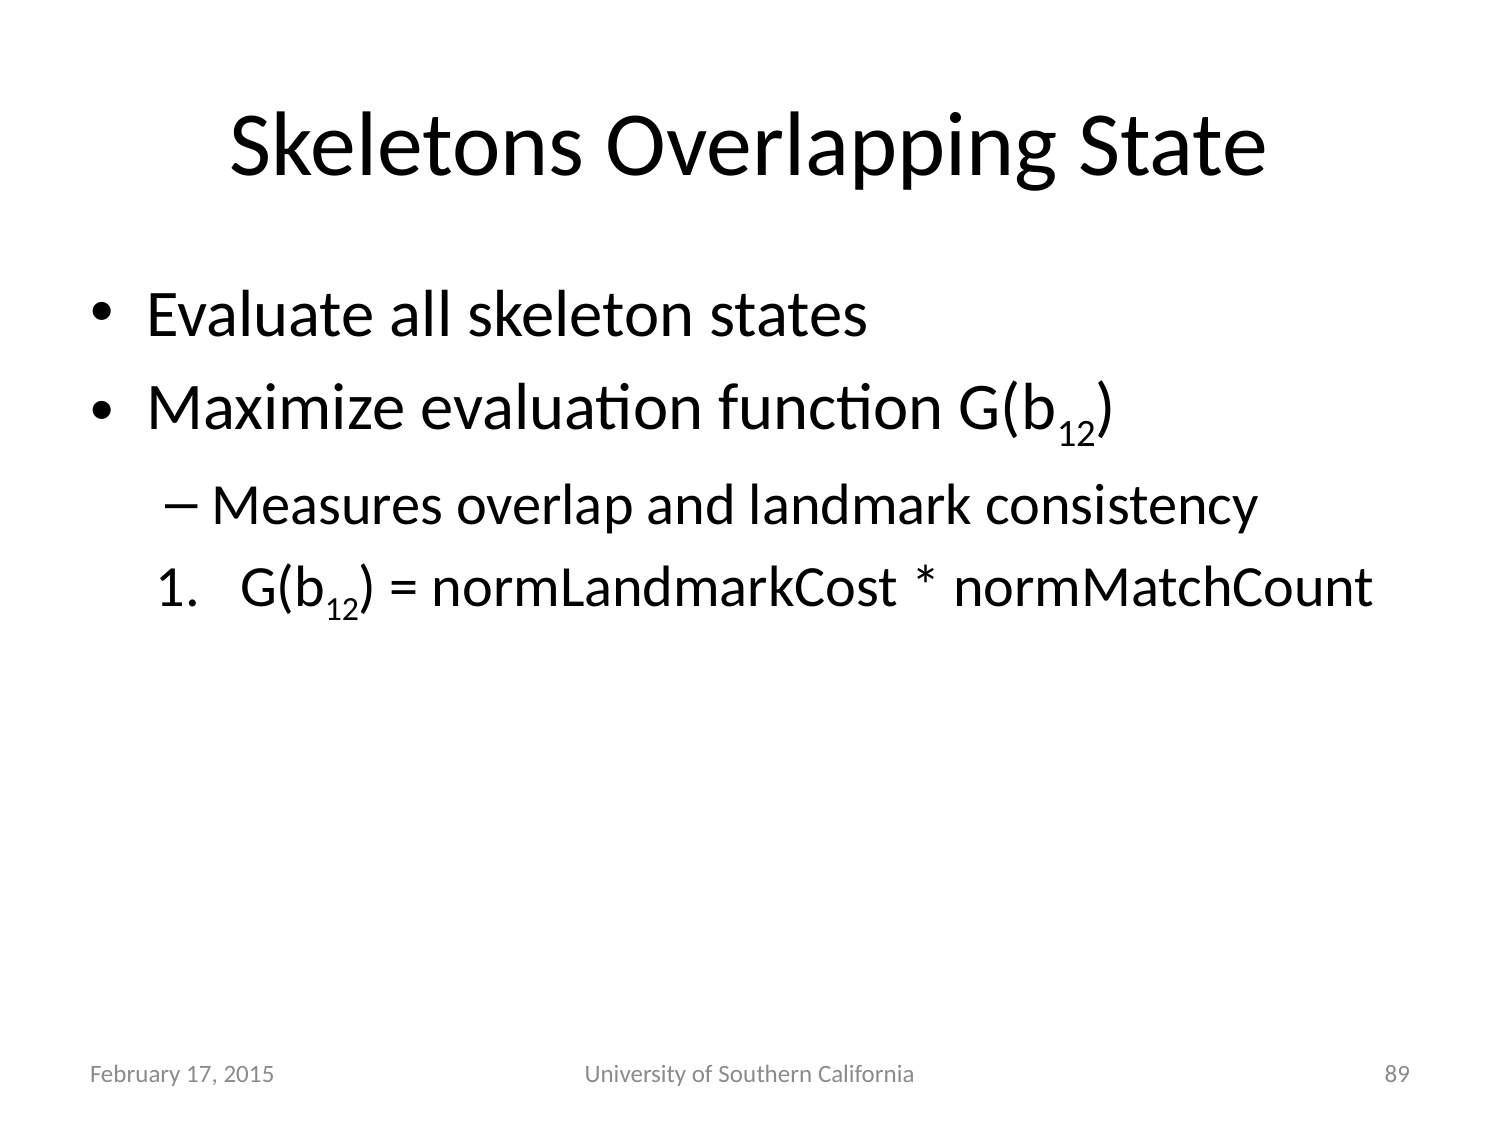

# Skeletons Overlapping State
Evaluate all skeleton states
Maximize evaluation function G(b12)
Measures overlap and landmark consistency
G(b12) = normLandmarkCost * normMatchCount

February 17, 2015
University of Southern California
89